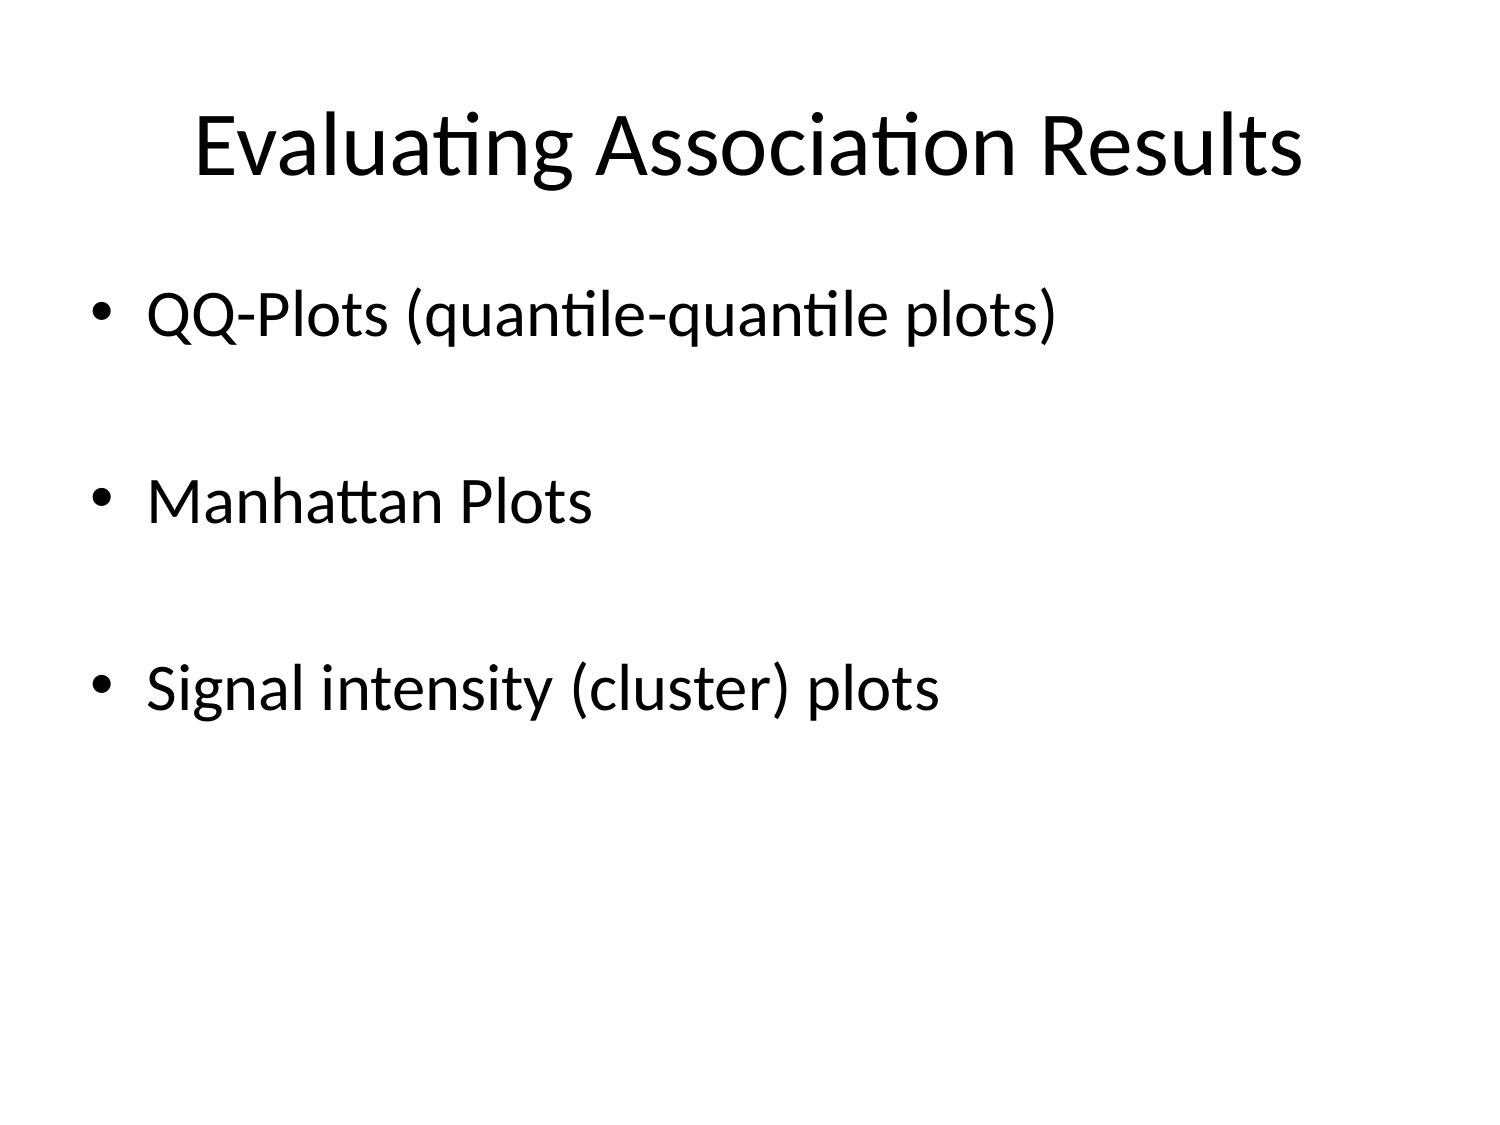

# Evaluating Association Results
QQ-Plots (quantile-quantile plots)

Manhattan Plots

Signal intensity (cluster) plots